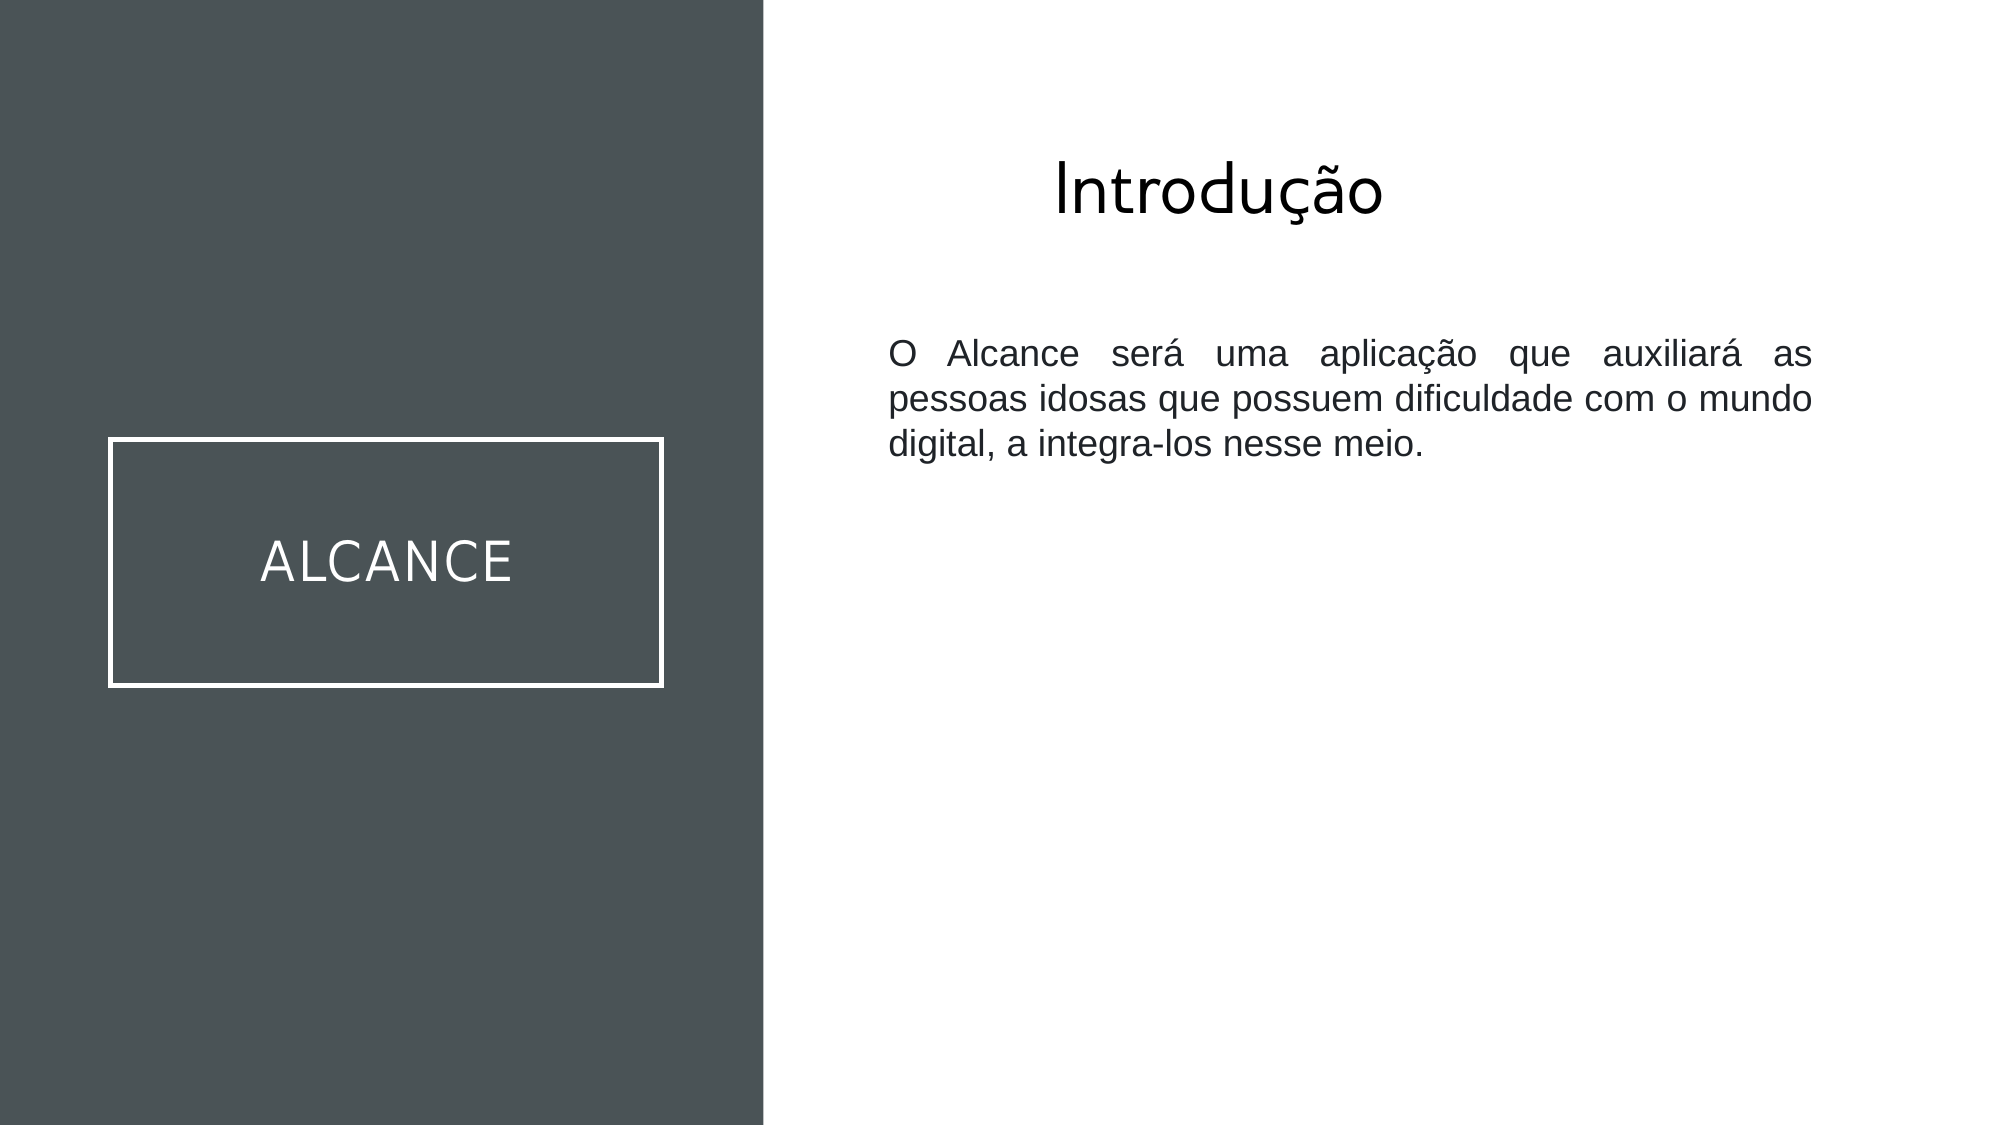

Introdução
O Alcance será uma aplicação que auxiliará as pessoas idosas que possuem dificuldade com o mundo digital, a integra-los nesse meio.
# alcance